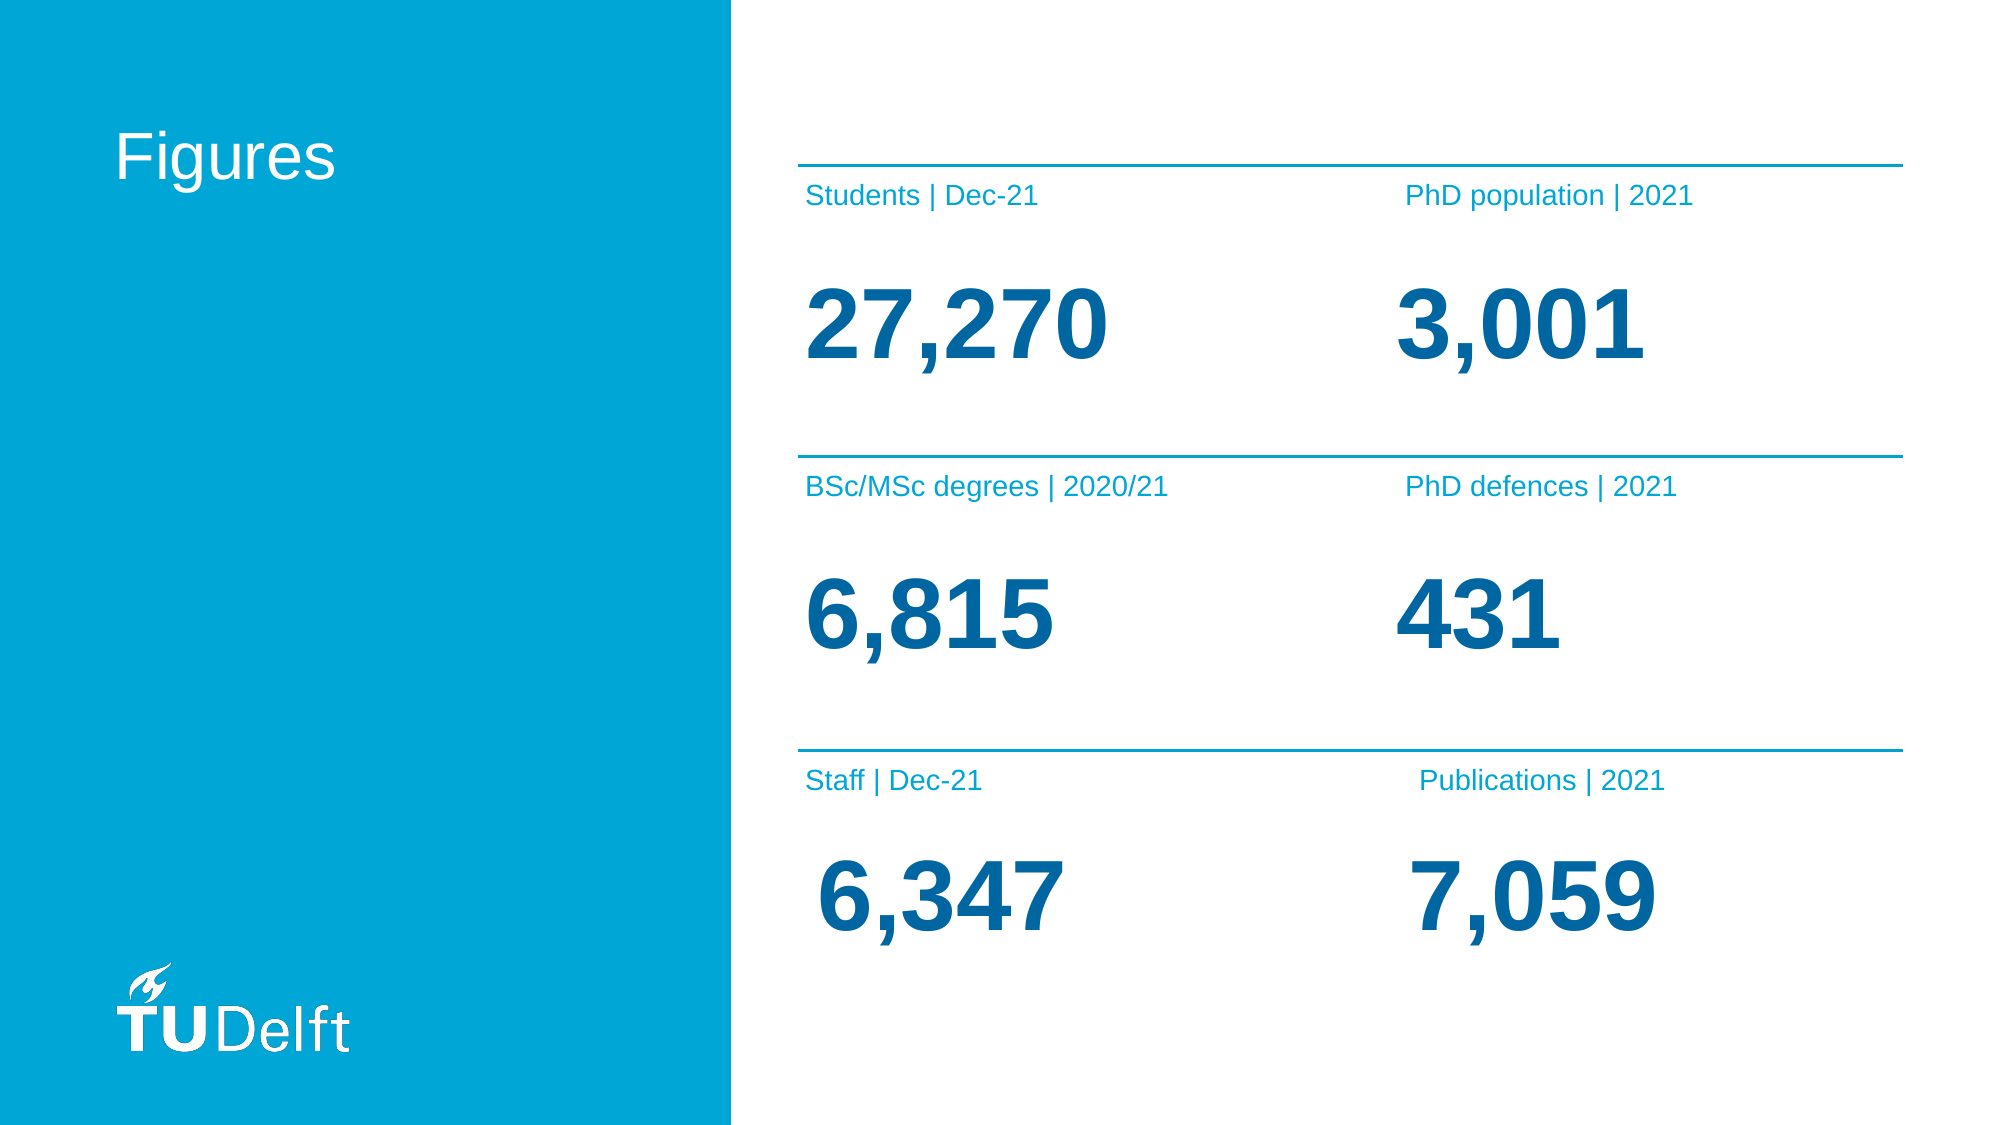

# Figures
Students | Dec-21			PhD population | 2021
27,270
3,001
BSc/MSc degrees | 2020/21		PhD defences | 2021
6,815
431
Staff | Dec-21                                                     Publications | 2021
6,347
7,059